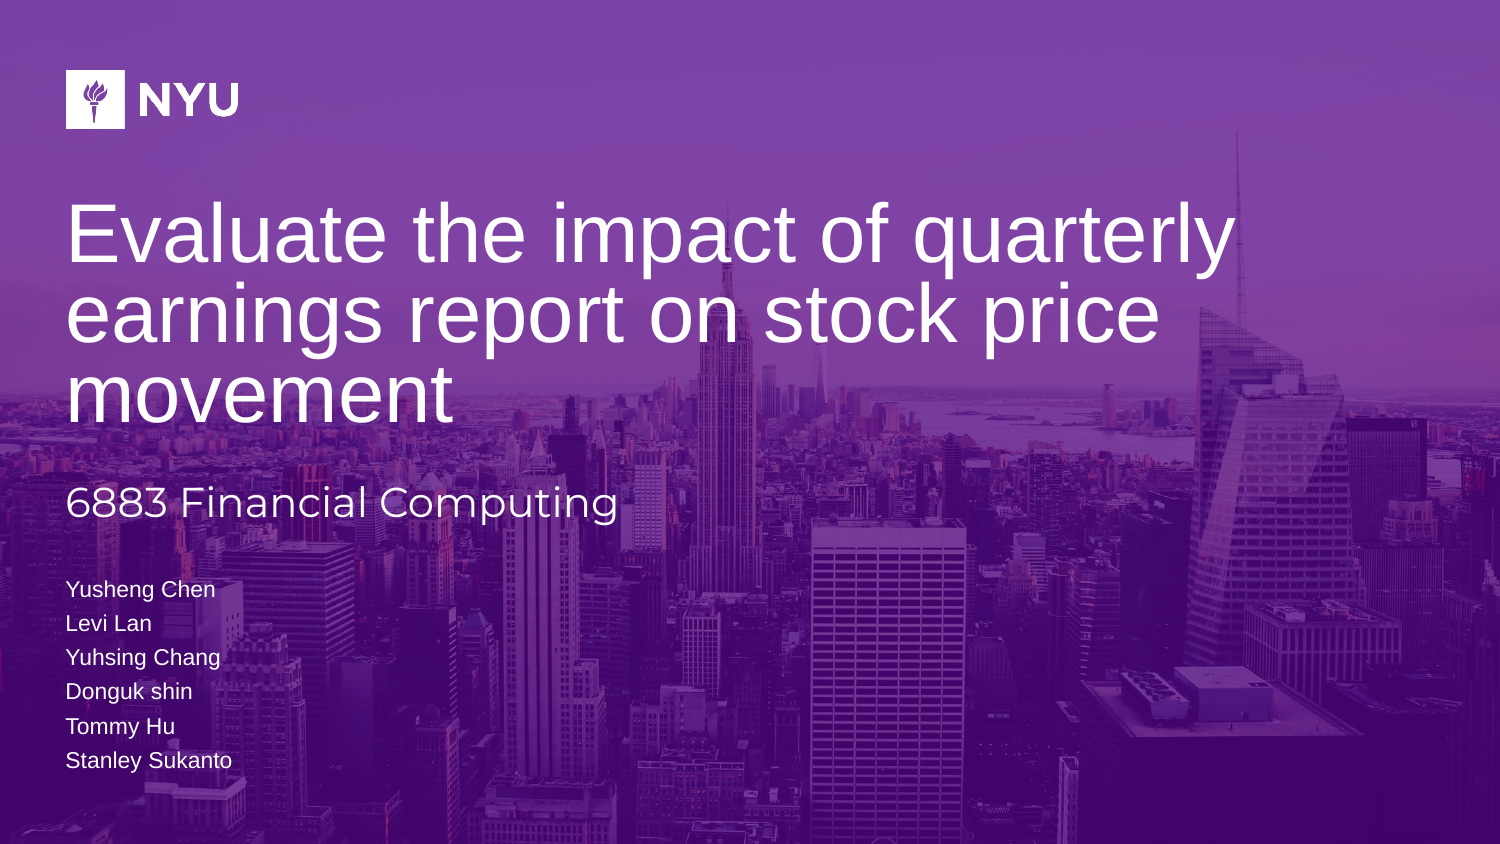

# Evaluate the impact of quarterly earnings report on stock price movement
6883 Financial Computing
Yusheng Chen
Levi Lan
Yuhsing Chang
Donguk shin
Tommy Hu
Stanley Sukanto